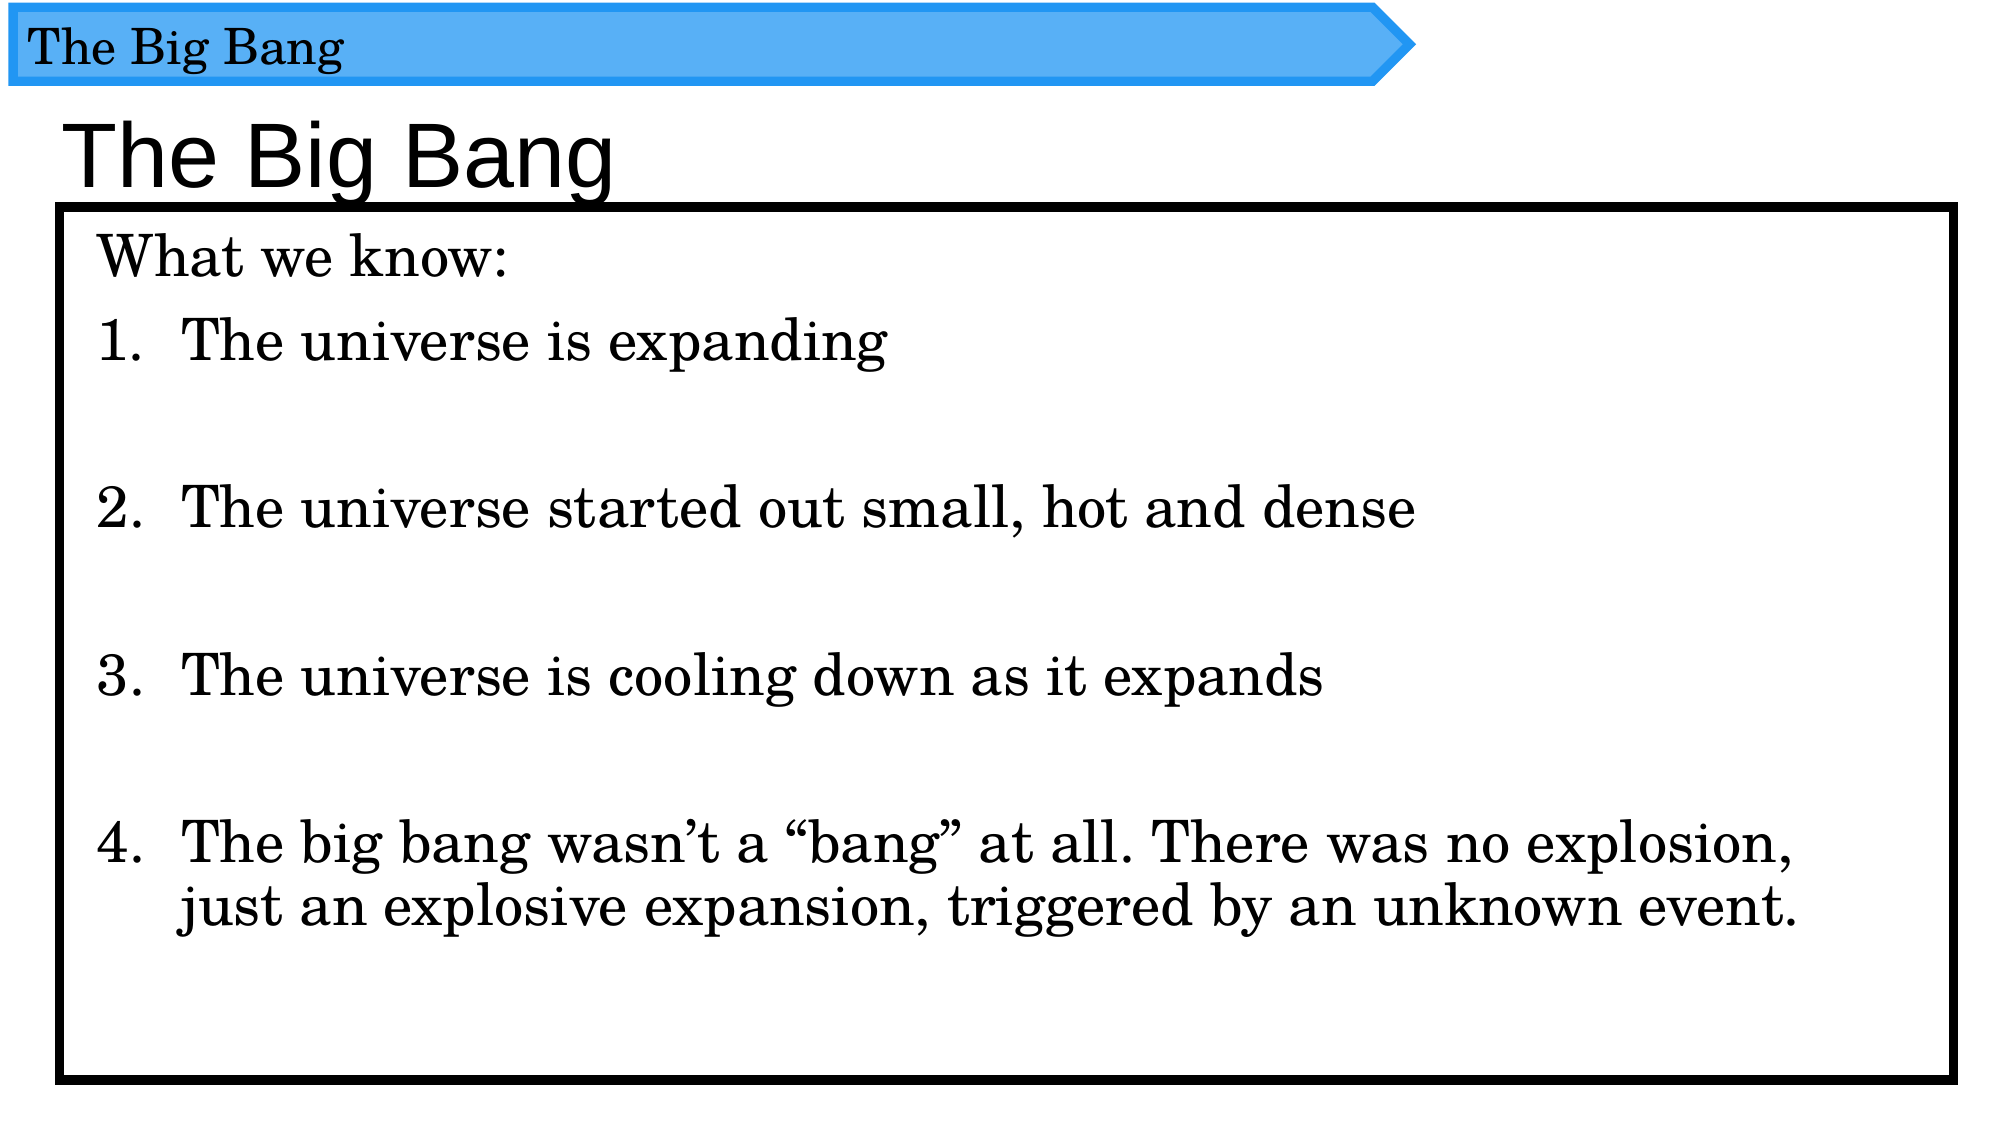

The Big Bang

# The Big Bang

What we know:
The universe is expanding

The universe started out small, hot and dense

The universe is cooling down as it expands

The big bang wasn’t a “bang” at all. There was no explosion, just an explosive expansion, triggered by an unknown event.